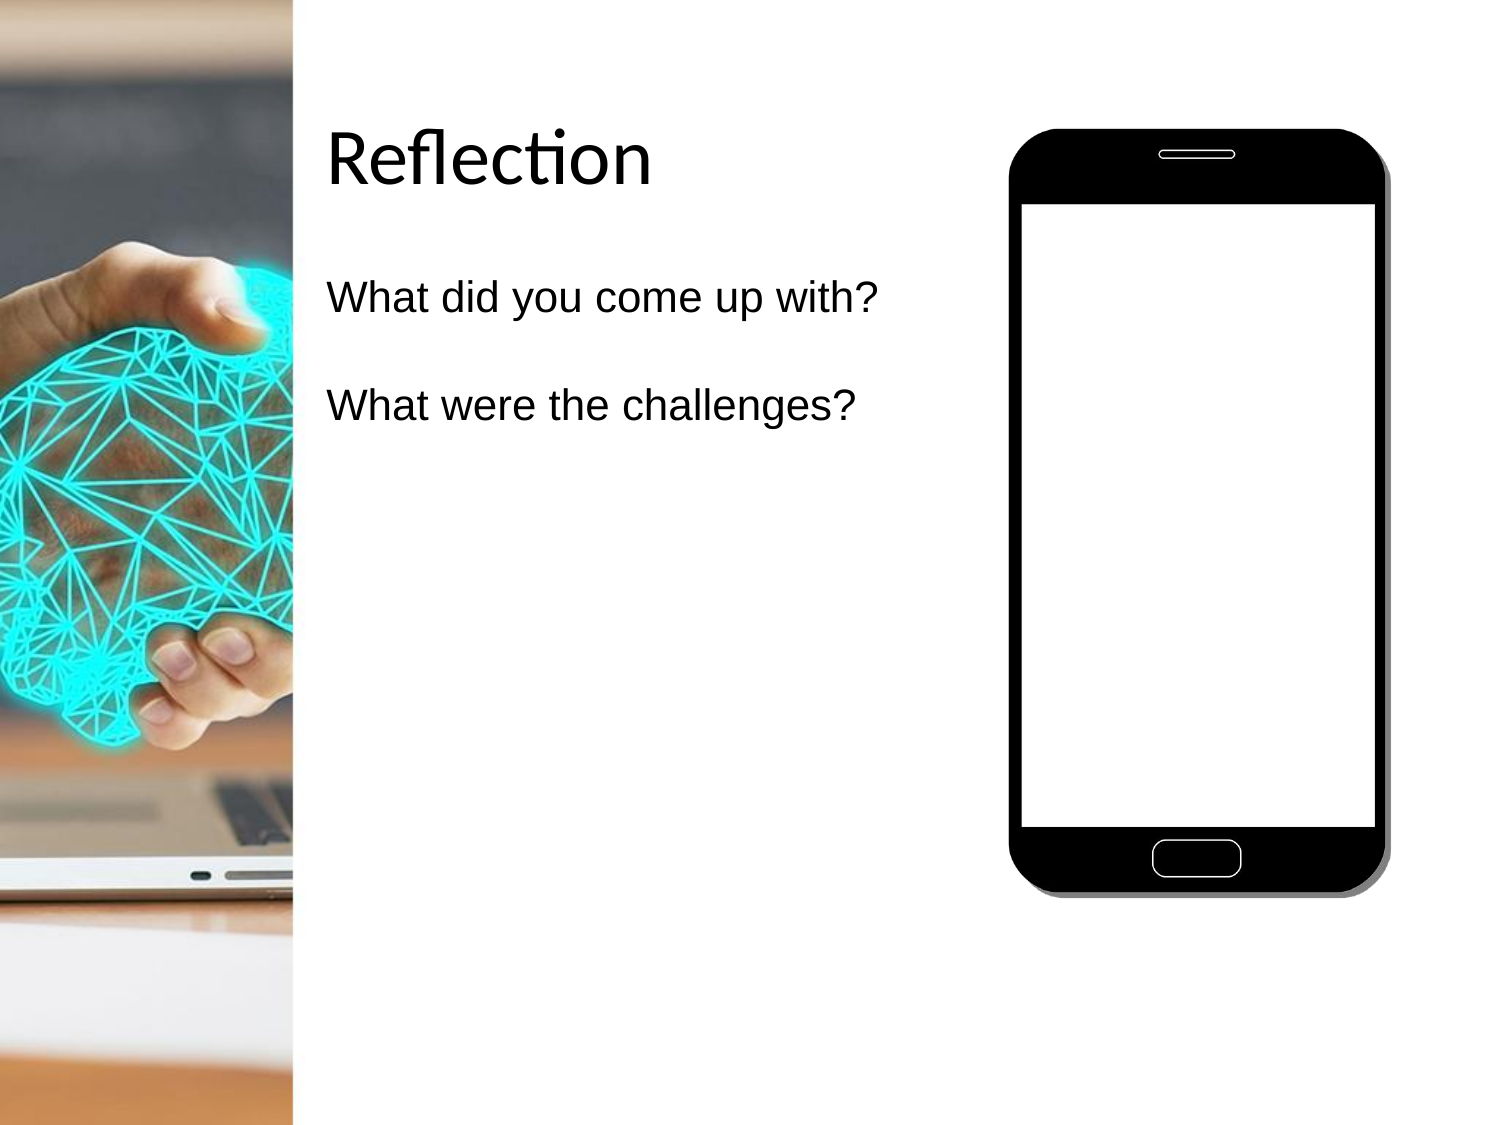

# Reflection
What did you come up with?

What were the challenges?